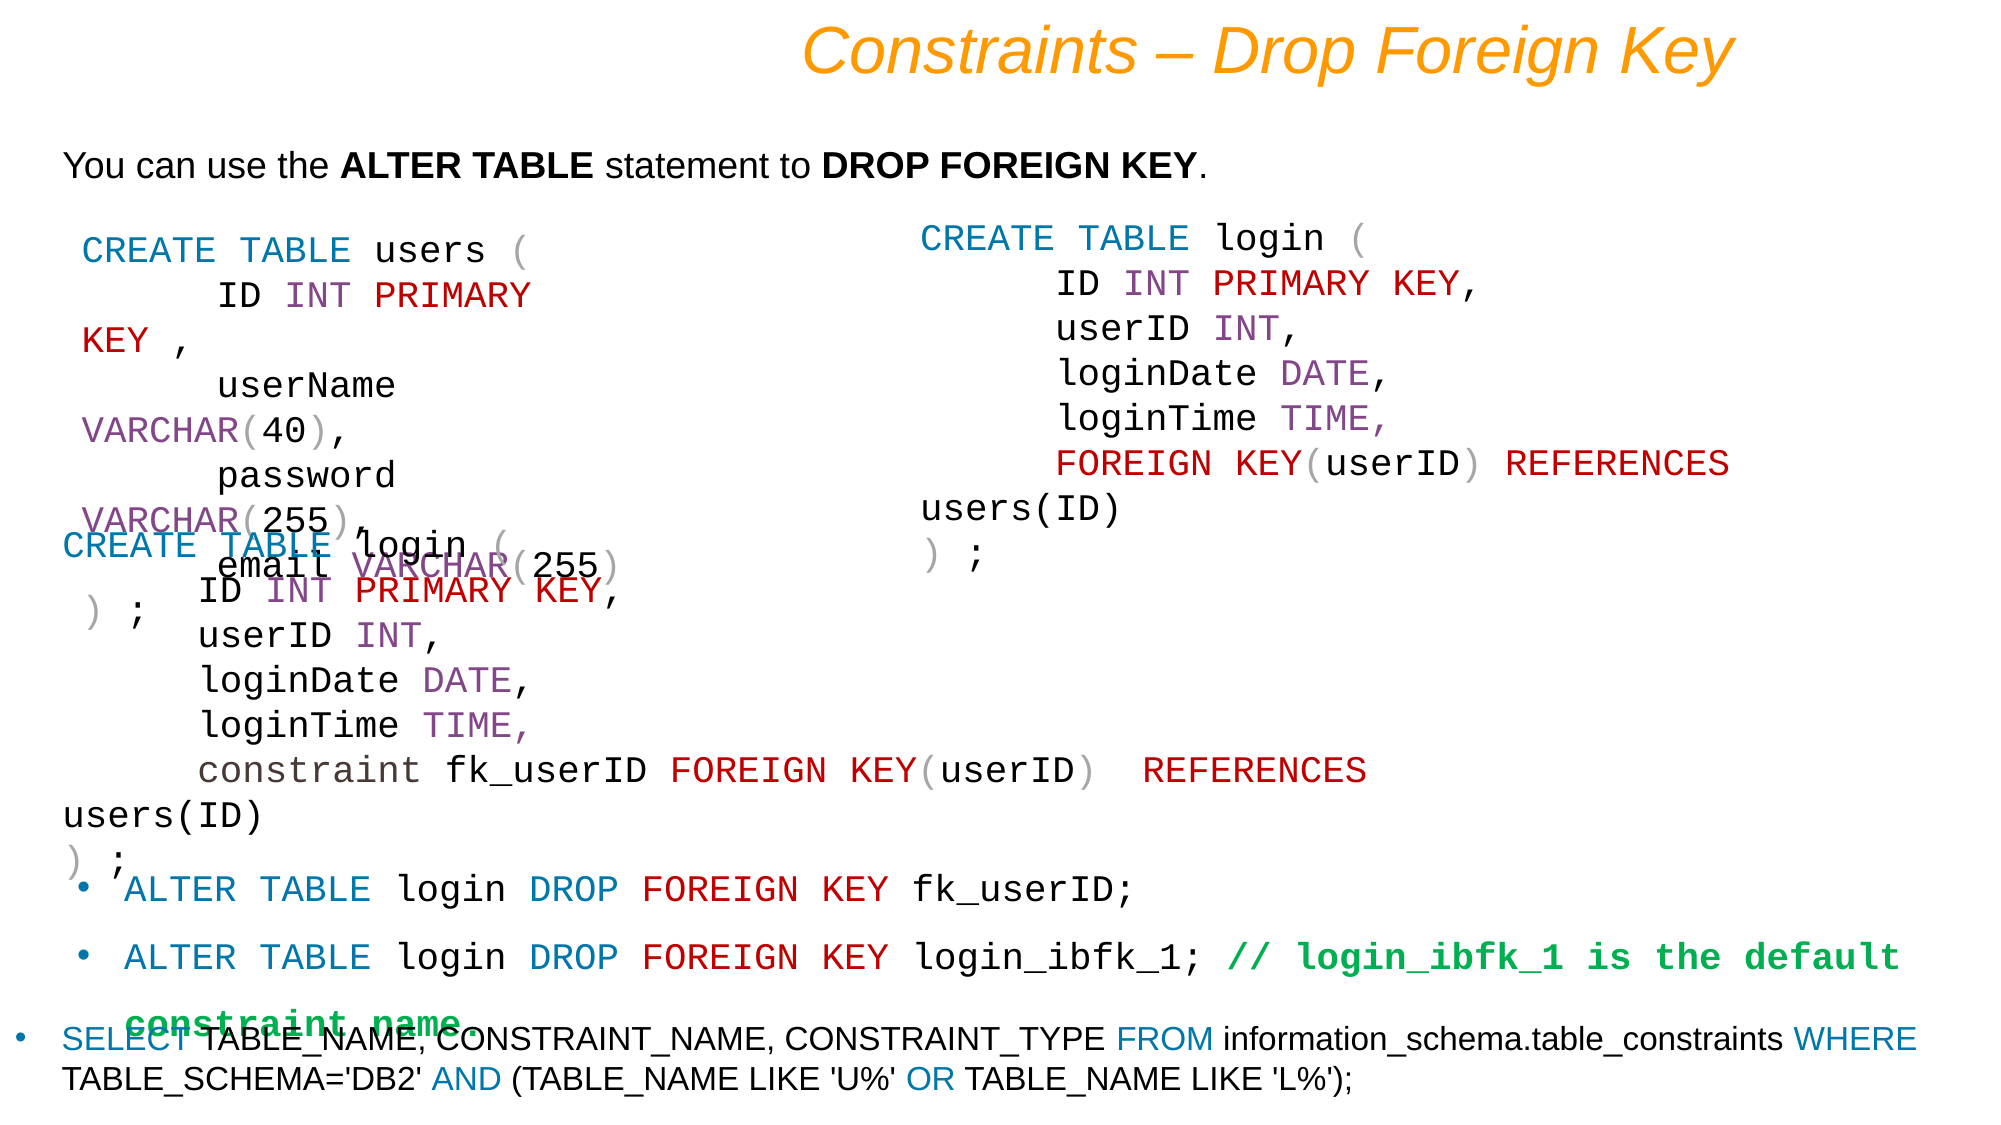

Constraints – Drop Foreign Key
You can use the ALTER TABLE statement to DROP FOREIGN KEY.
CREATE TABLE login (
      ID INT PRIMARY KEY,
      userID INT,
      loginDate DATE,
      loginTime TIME,
      FOREIGN KEY(userID) REFERENCES users(ID)
) ;
CREATE TABLE users (
      ID INT PRIMARY KEY ,
      userName VARCHAR(40),
      password VARCHAR(255),
      email VARCHAR(255)
) ;
CREATE TABLE login (
      ID INT PRIMARY KEY,
      userID INT,
      loginDate DATE,
      loginTime TIME,
      constraint fk_userID FOREIGN KEY(userID)  REFERENCES users(ID)
) ;
ALTER TABLE login DROP FOREIGN KEY fk_userID;
ALTER TABLE login DROP FOREIGN KEY login_ibfk_1; // login_ibfk_1 is the default constraint name.
SELECT TABLE_NAME, CONSTRAINT_NAME, CONSTRAINT_TYPE FROM information_schema.table_constraints WHERE TABLE_SCHEMA='DB2' AND (TABLE_NAME LIKE 'U%' OR TABLE_NAME LIKE 'L%');